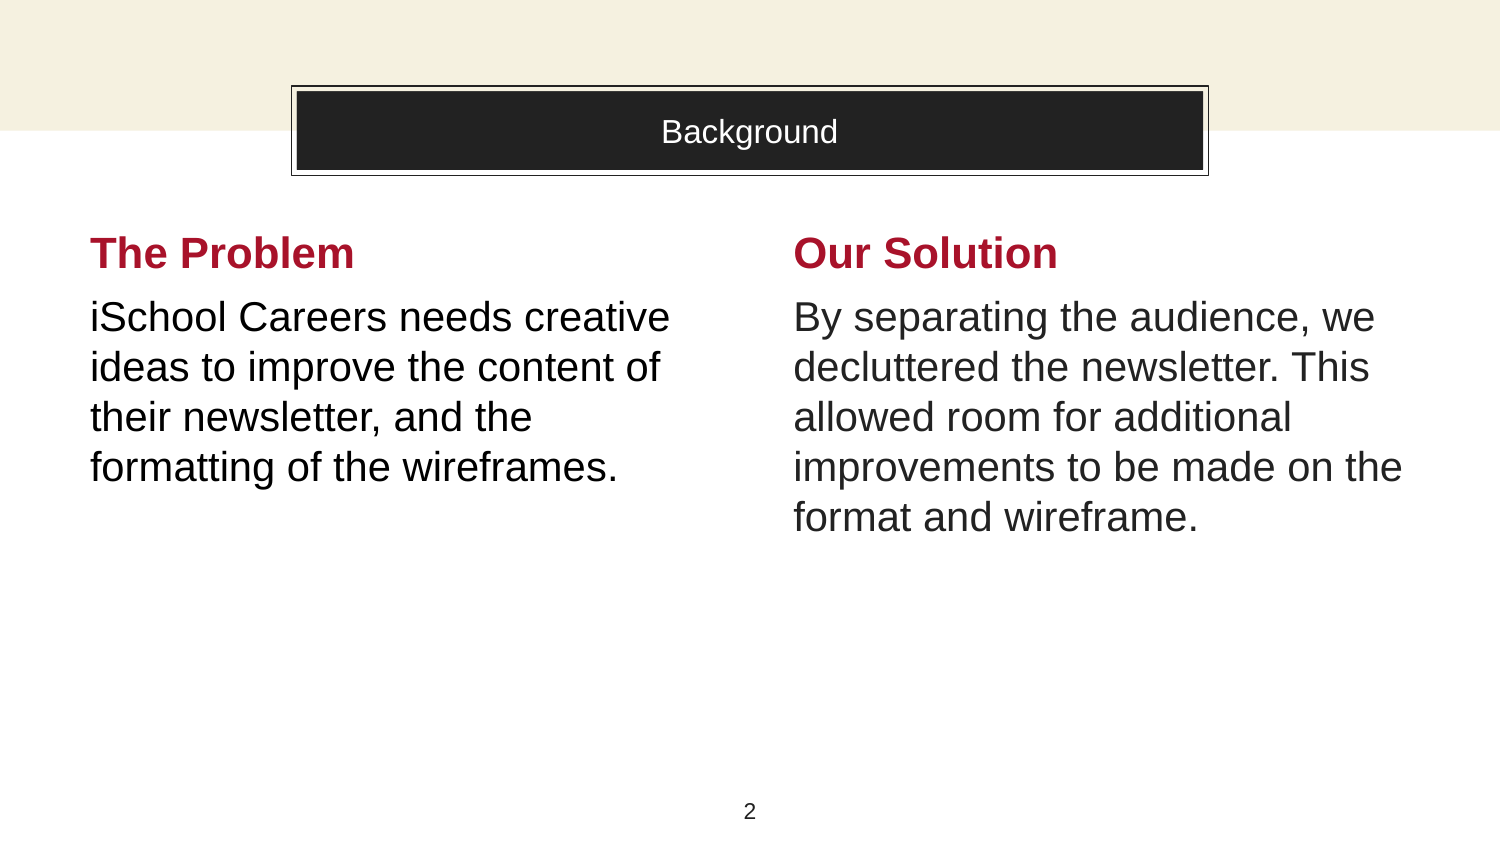

About this template
# Background
The Problem
iSchool Careers needs creative ideas to improve the content of their newsletter, and the formatting of the wireframes.

Our Solution
By separating the audience, we decluttered the newsletter. This allowed room for additional improvements to be made on the format and wireframe.

2